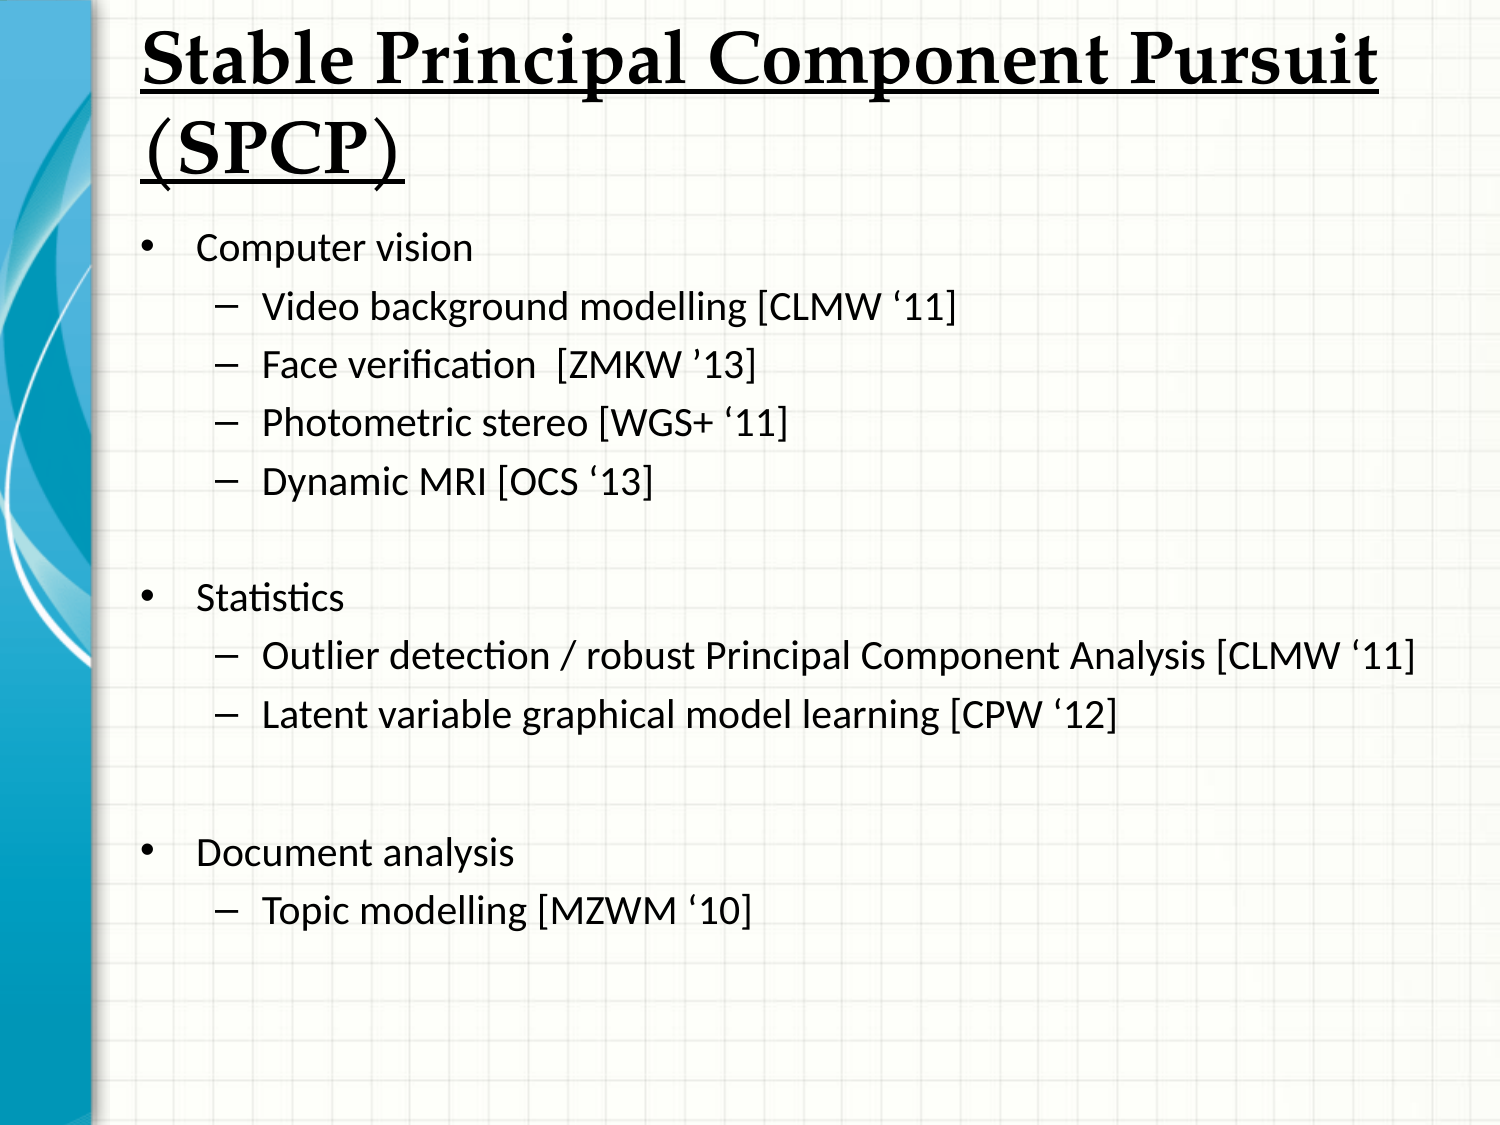

# Stable Principal Component Pursuit (SPCP)
Computer vision
Video background modelling [CLMW ‘11]
Face verification  [ZMKW ’13]
Photometric stereo [WGS+ ‘11]
Dynamic MRI [OCS ‘13]

Statistics
Outlier detection / robust Principal Component Analysis [CLMW ‘11]
Latent variable graphical model learning [CPW ‘12]

Document analysis
Topic modelling [MZWM ‘10]